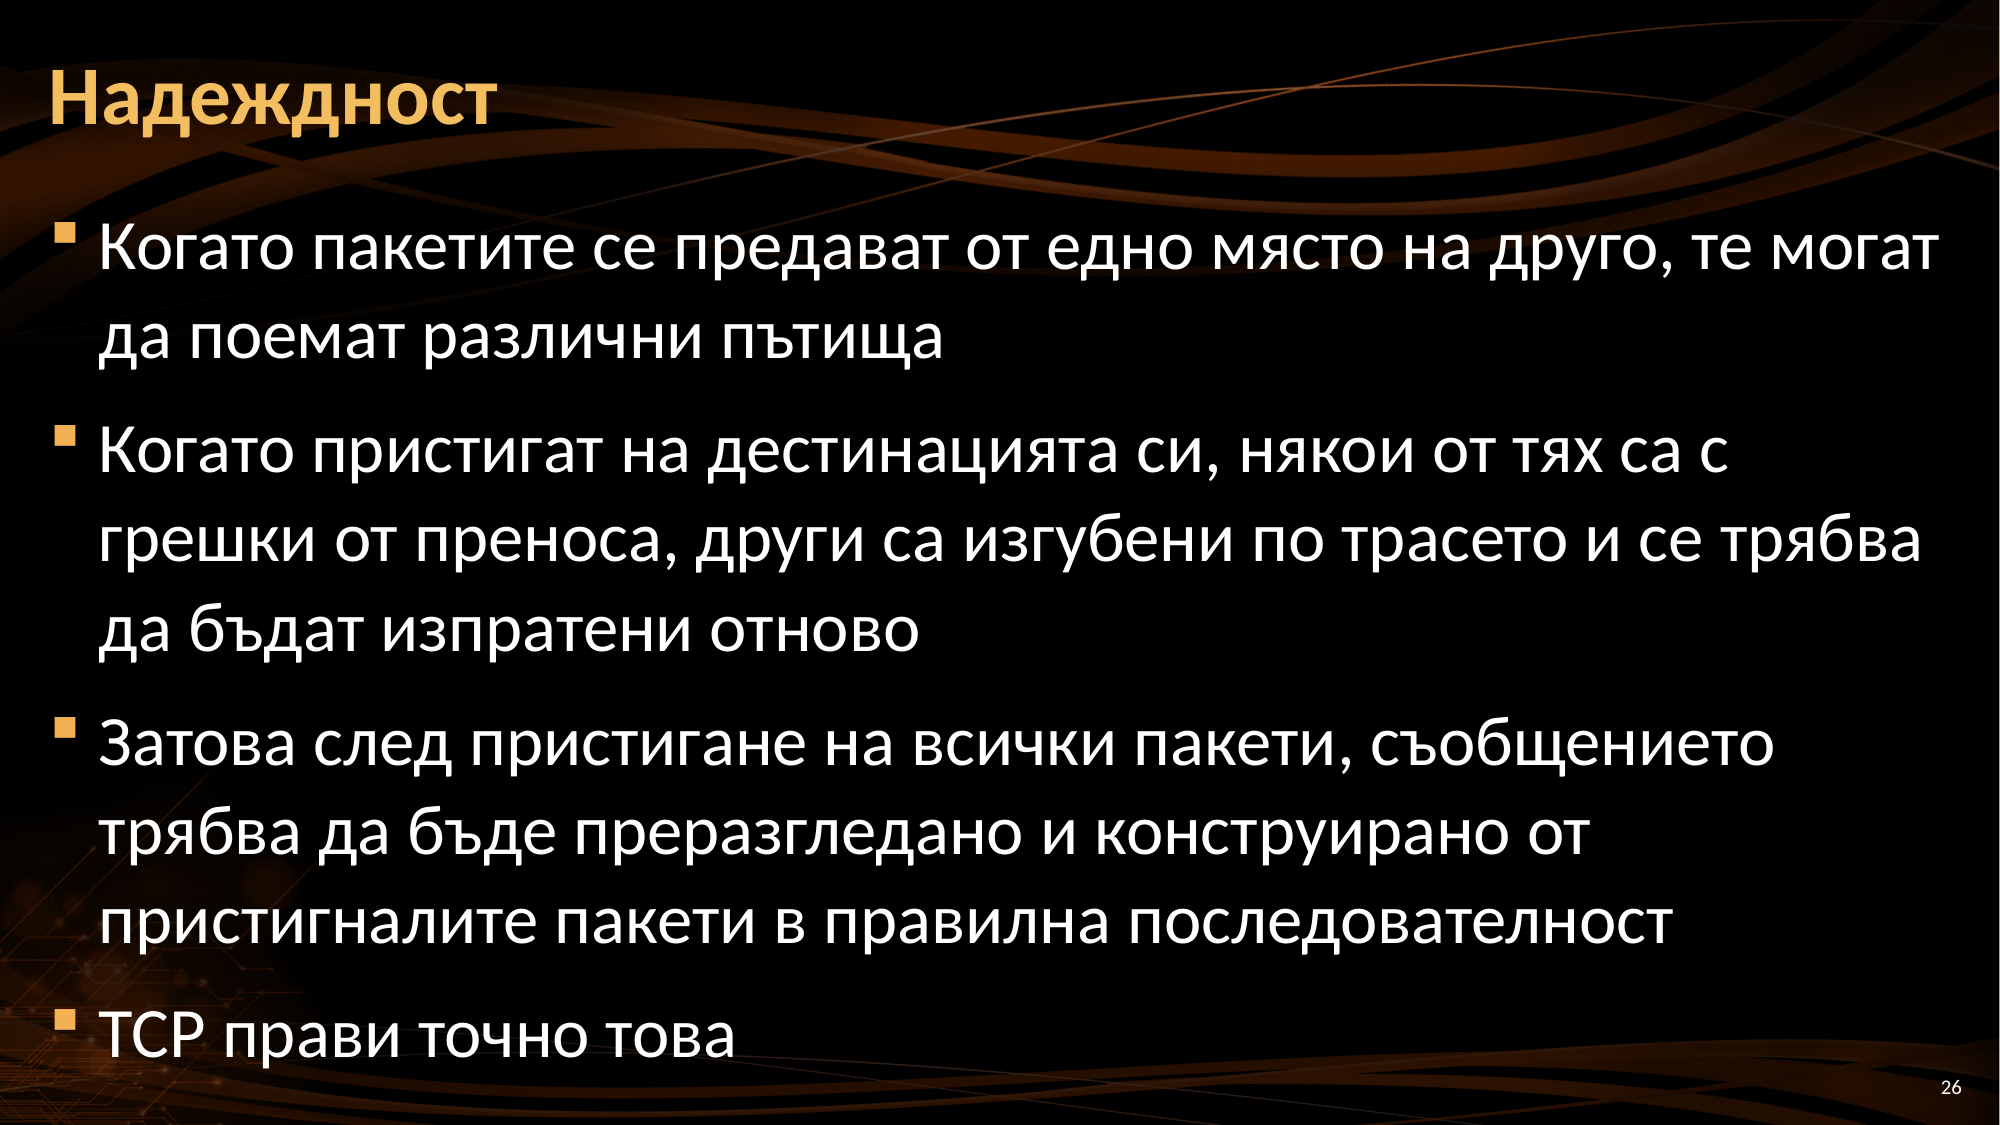

# Надеждност
Когато пакетите се предават от едно място на друго, те могат да поемат различни пътища
Когато пристигат на дестинацията си, някои от тях са с грешки от преноса, други са изгубени по трасето и се трябва да бъдат изпратени отново
Затова след пристигане на всички пакети, съобщението трябва да бъде преразгледано и конструирано от пристигналите пакети в правилна последователност
TCP прави точно това
26